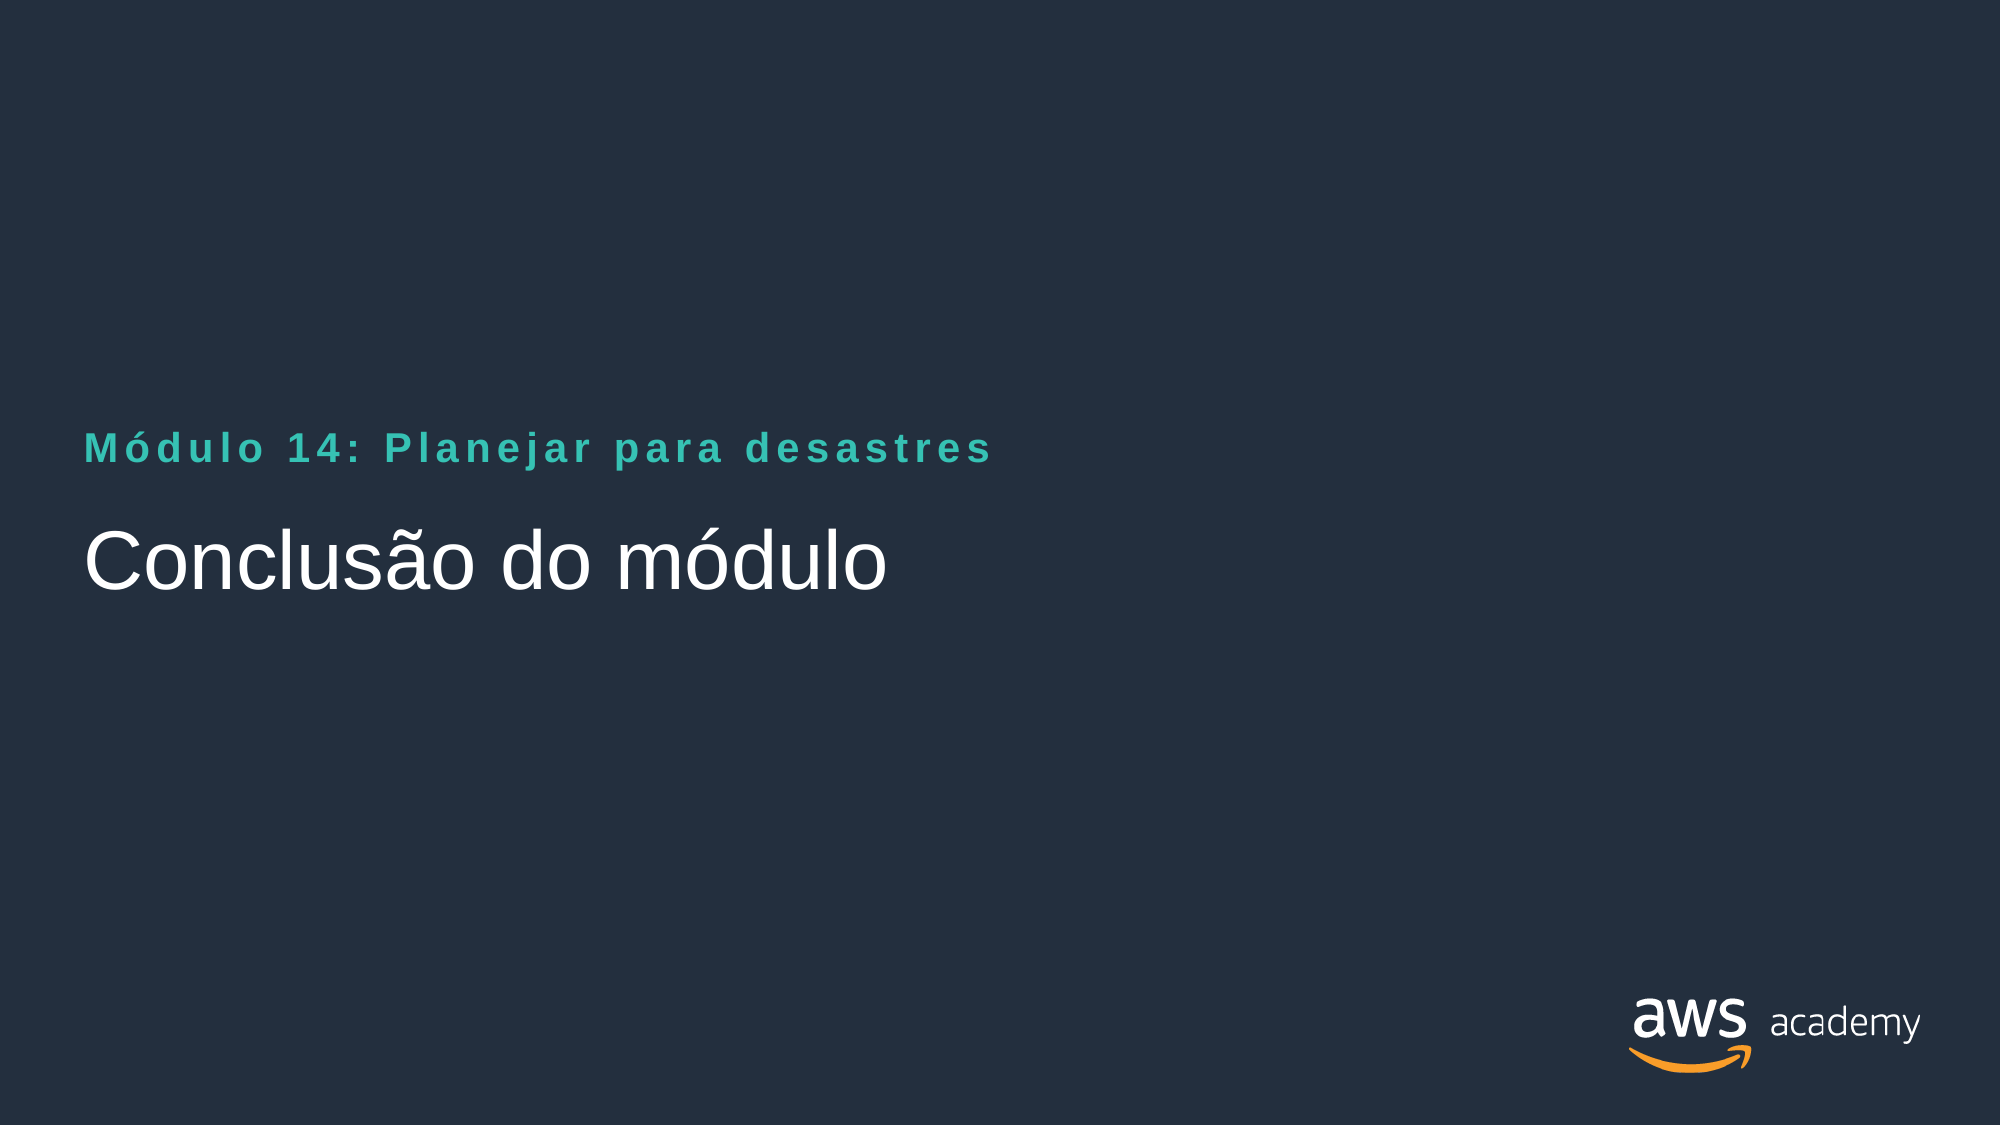

Módulo 14: Planejar para desastres
# Conclusão do módulo